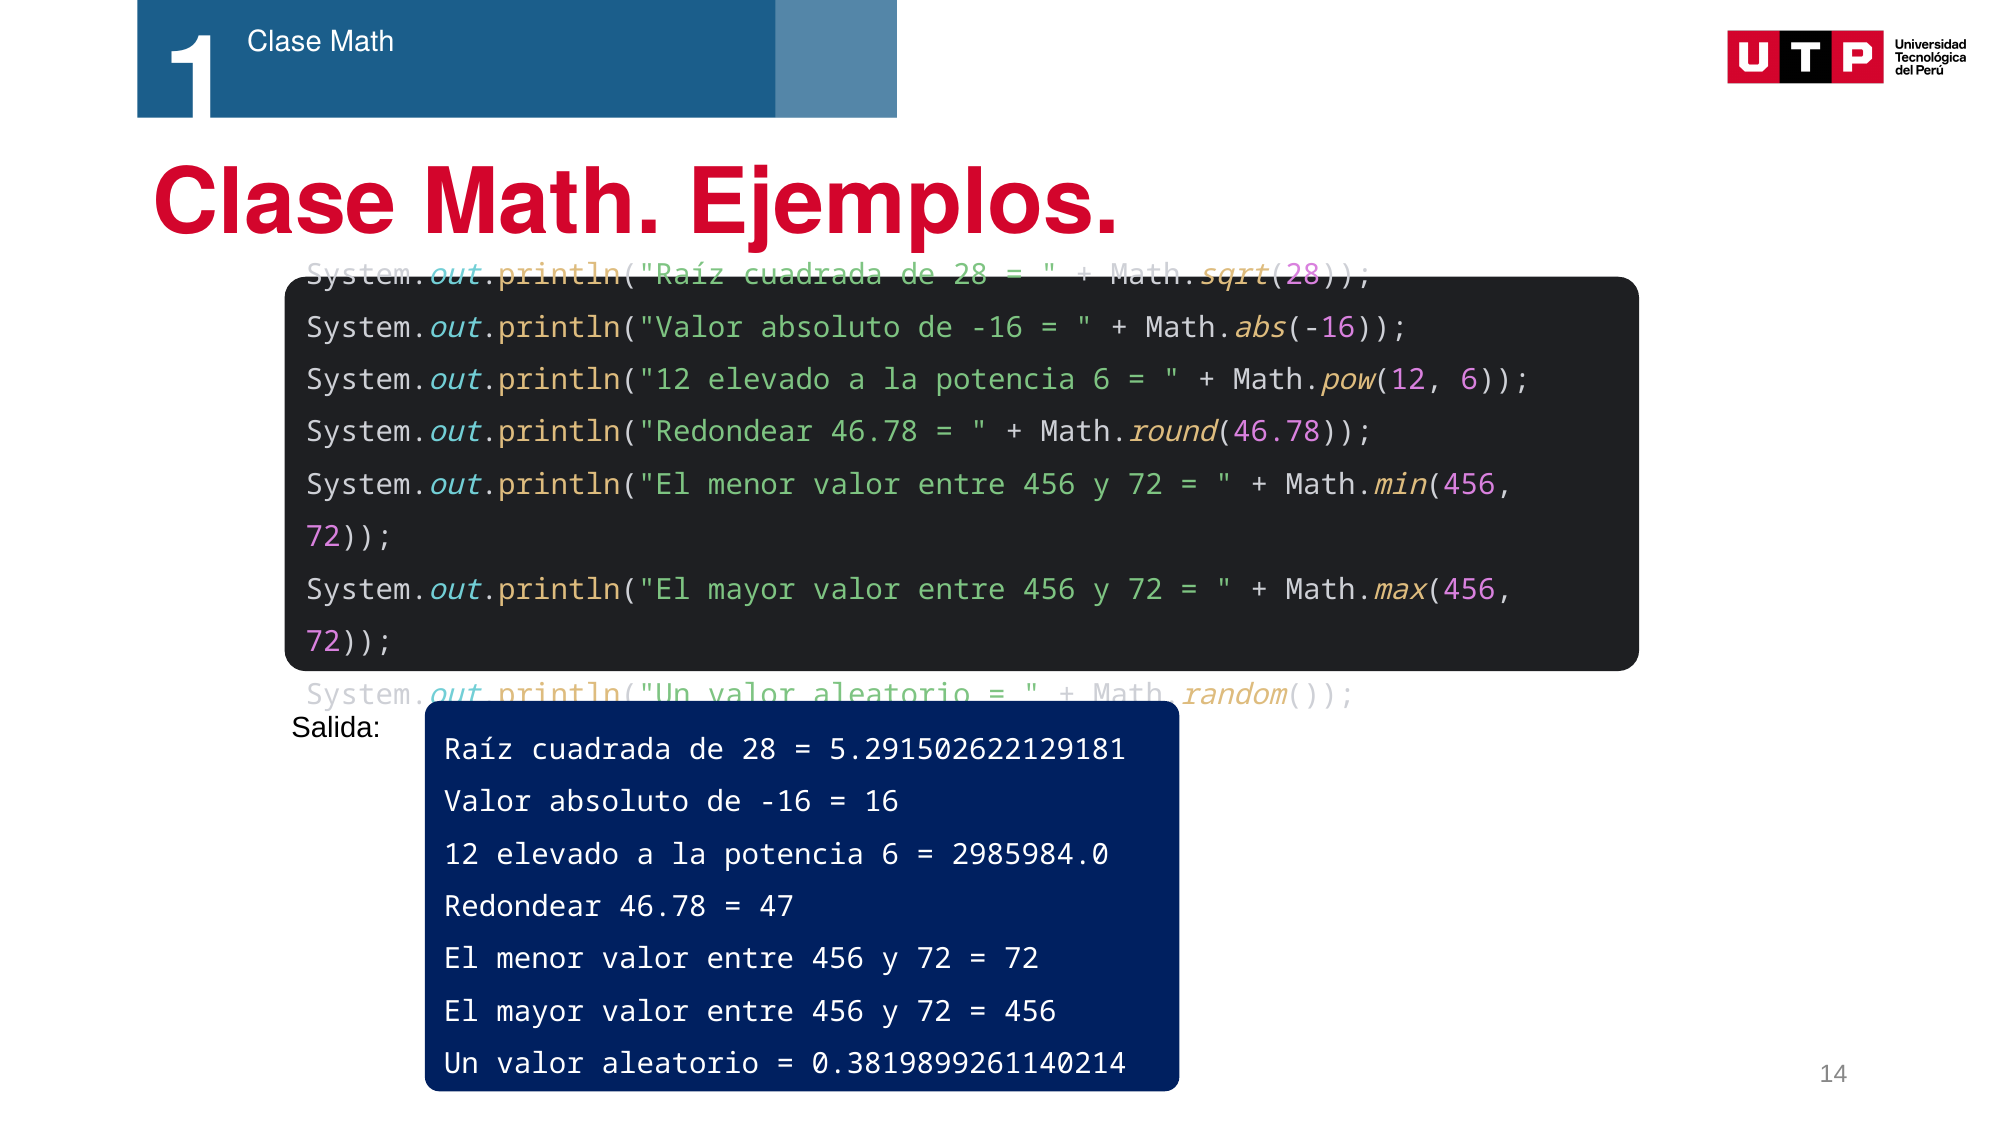

1

Clase Math
# Clase Math. Ejemplos.
System.out.println("Raíz cuadrada de 28 = " + Math.sqrt(28));
System.out.println("Valor absoluto de -16 = " + Math.abs(-16));
System.out.println("12 elevado a la potencia 6 = " + Math.pow(12, 6));
System.out.println("Redondear 46.78 = " + Math.round(46.78));
System.out.println("El menor valor entre 456 y 72 = " + Math.min(456, 72));
System.out.println("El mayor valor entre 456 y 72 = " + Math.max(456, 72));
System.out.println("Un valor aleatorio = " + Math.random());
Salida:
Raíz cuadrada de 28 = 5.291502622129181
Valor absoluto de -16 = 16
12 elevado a la potencia 6 = 2985984.0
Redondear 46.78 = 47
El menor valor entre 456 y 72 = 72
El mayor valor entre 456 y 72 = 456
Un valor aleatorio = 0.3819899261140214
14